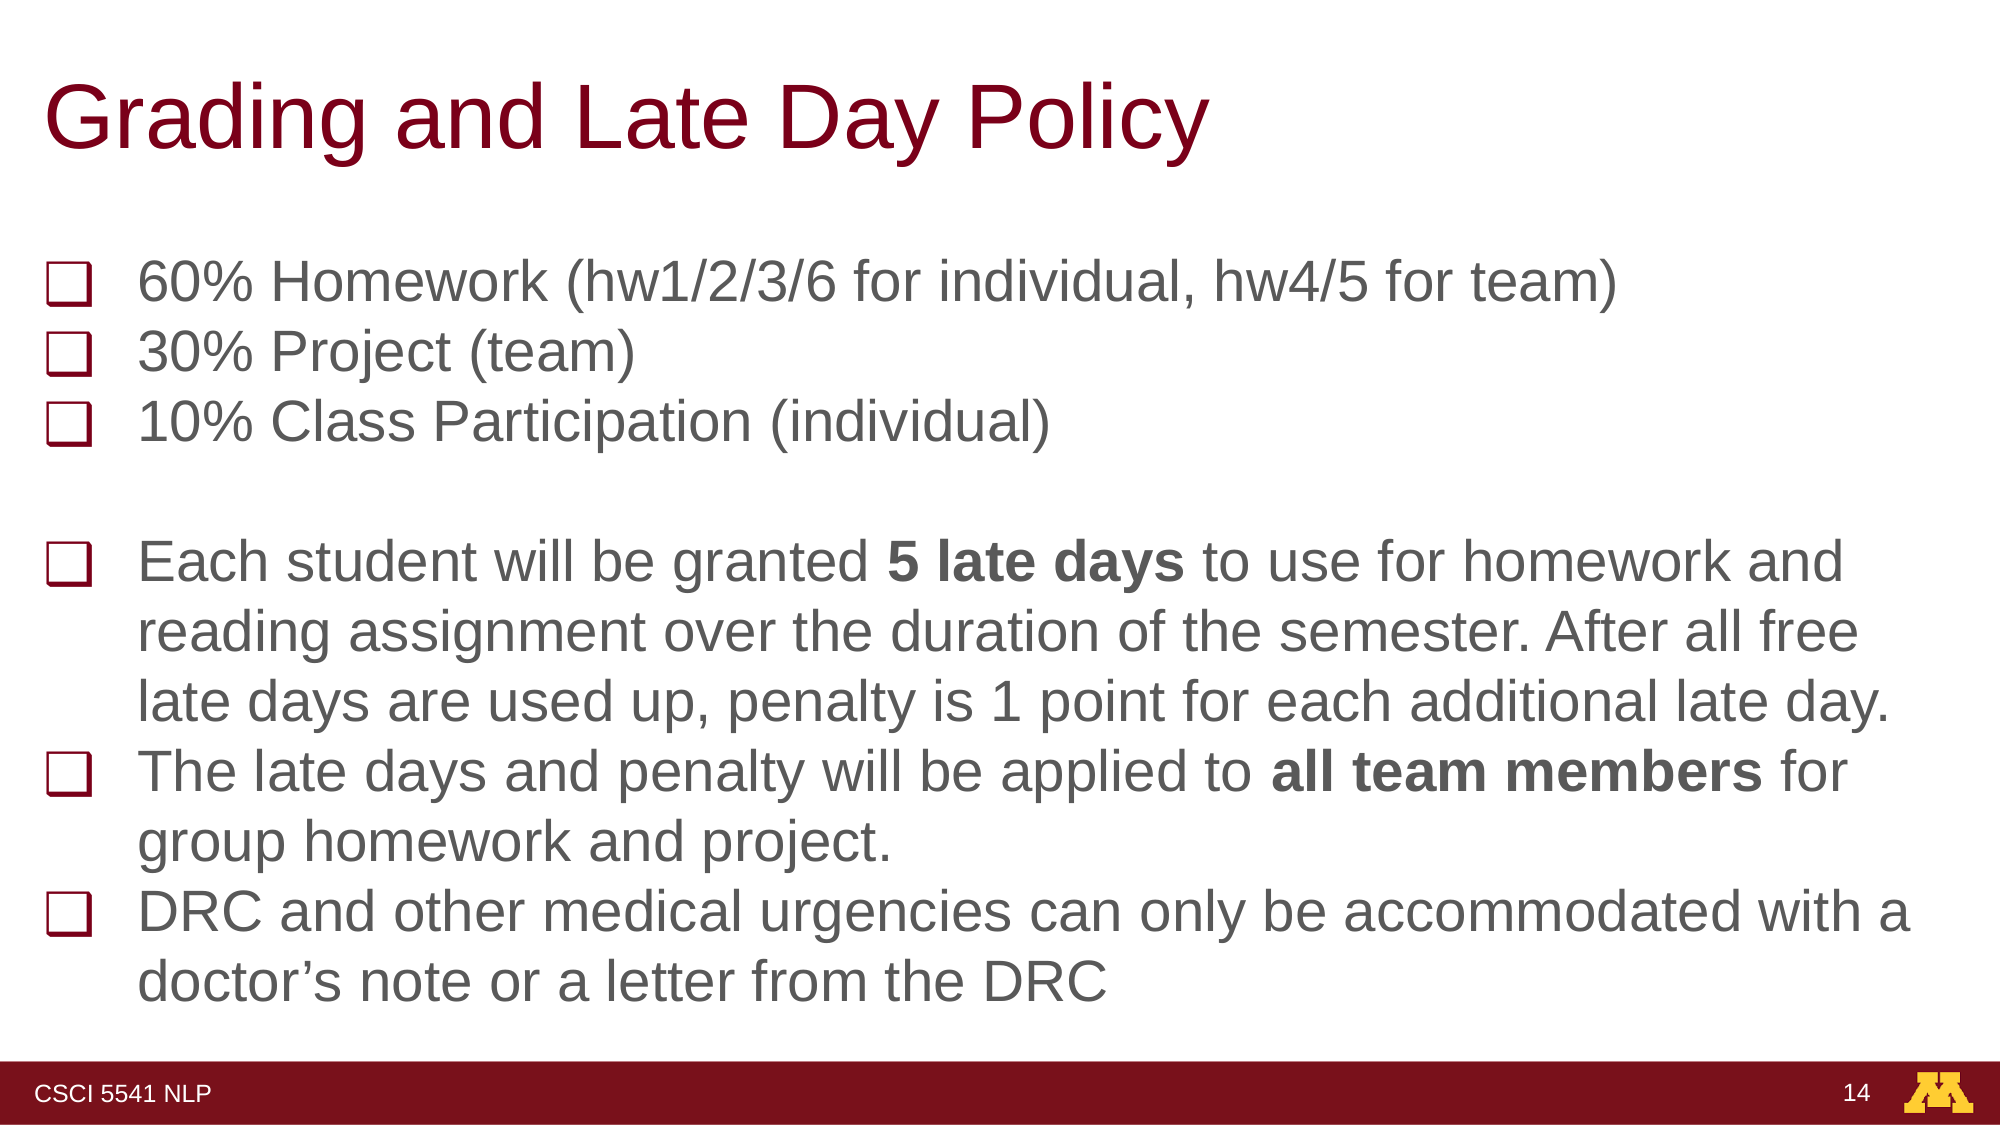

# Grading and Late Day Policy
60% Homework (hw1/2/3/6 for individual, hw4/5 for team)
30% Project (team)
10% Class Participation (individual)

Each student will be granted 5 late days to use for homework and reading assignment over the duration of the semester. After all free late days are used up, penalty is 1 point for each additional late day.
The late days and penalty will be applied to all team members for group homework and project.
DRC and other medical urgencies can only be accommodated with a doctor’s note or a letter from the DRC
14